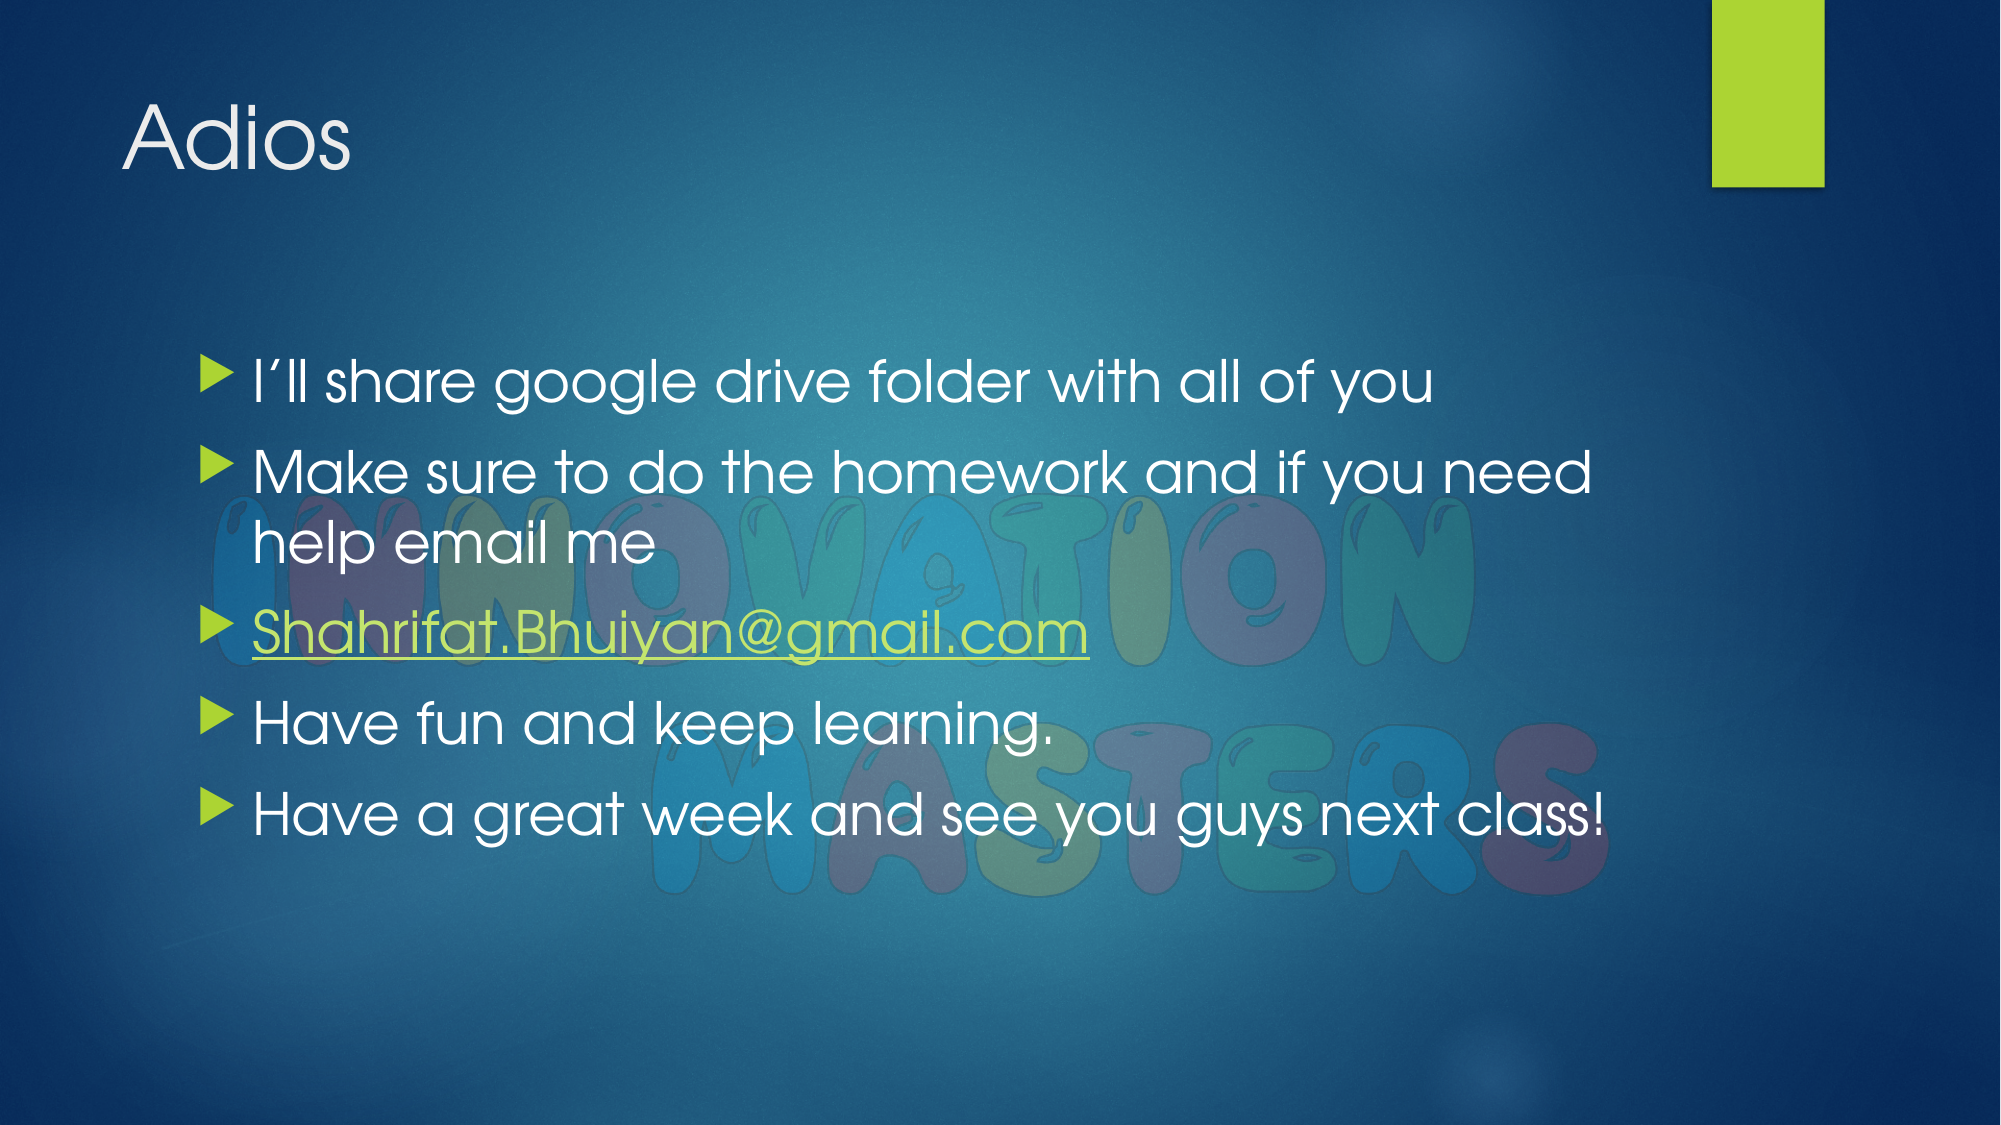

# Adios
I’ll share google drive folder with all of you
Make sure to do the homework and if you need help email me
Shahrifat.Bhuiyan@gmail.com
Have fun and keep learning.
Have a great week and see you guys next class!